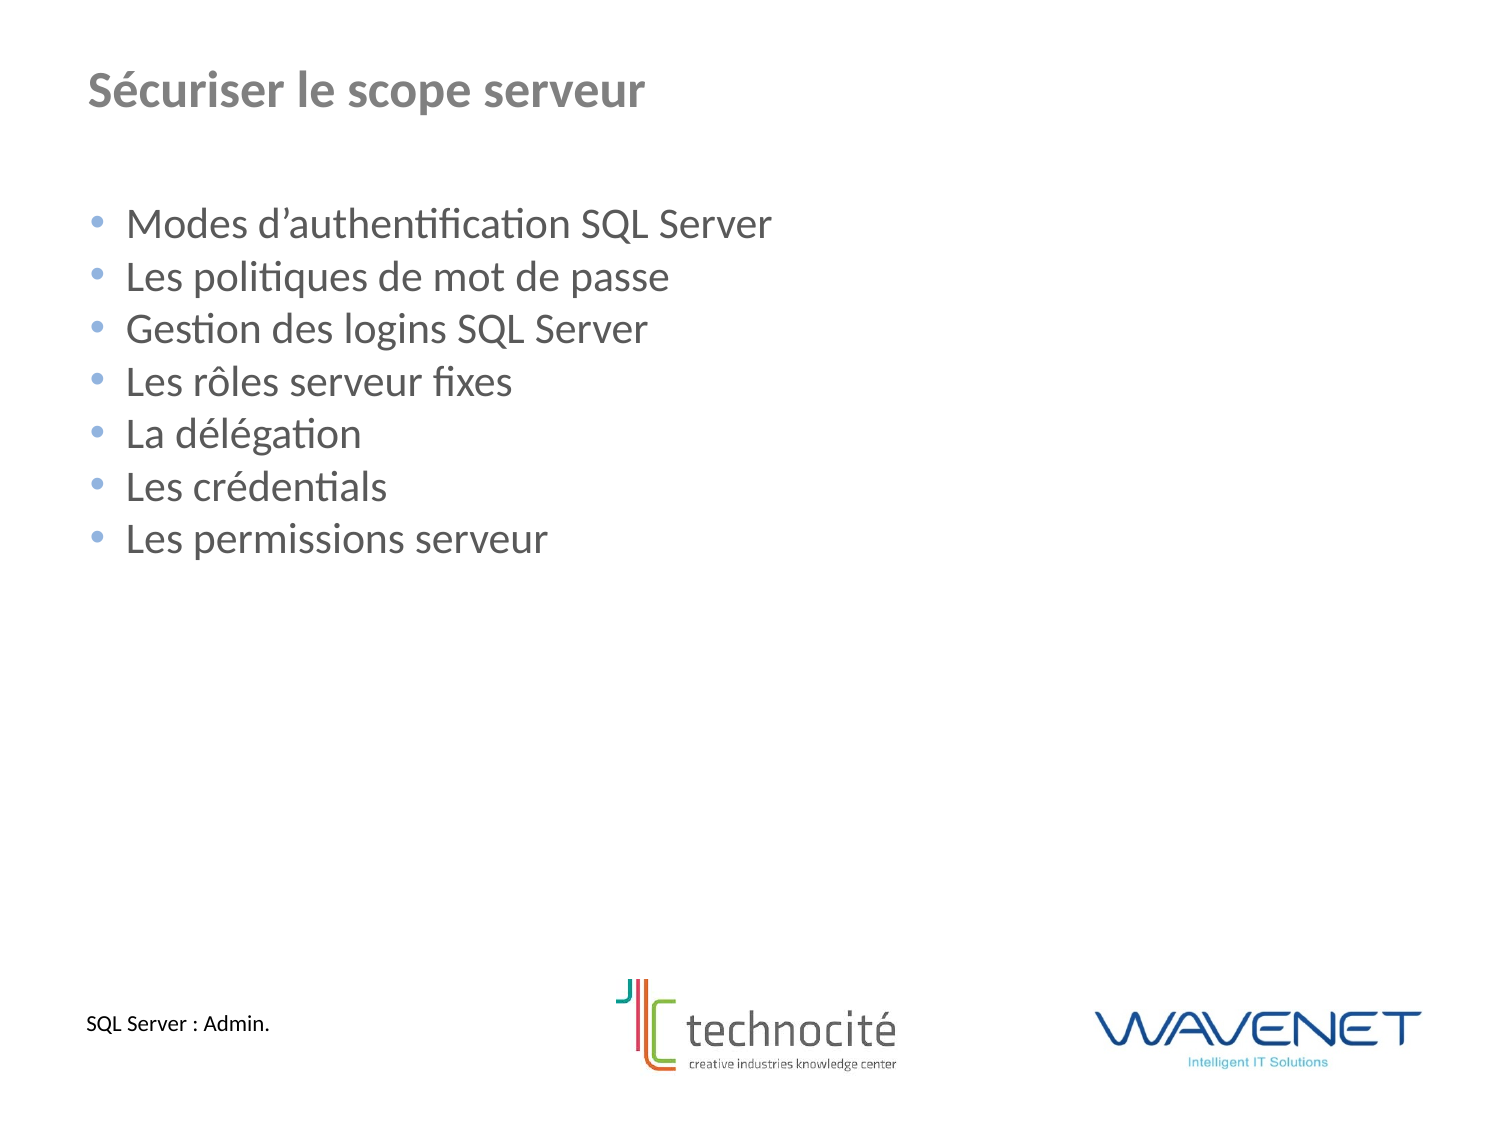

Sécuriser le scope serveur
Modes d’authentification SQL Server
Les politiques de mot de passe
Gestion des logins SQL Server
Les rôles serveur fixes
La délégation
Les crédentials
Les permissions serveur
SQL Server : Admin.